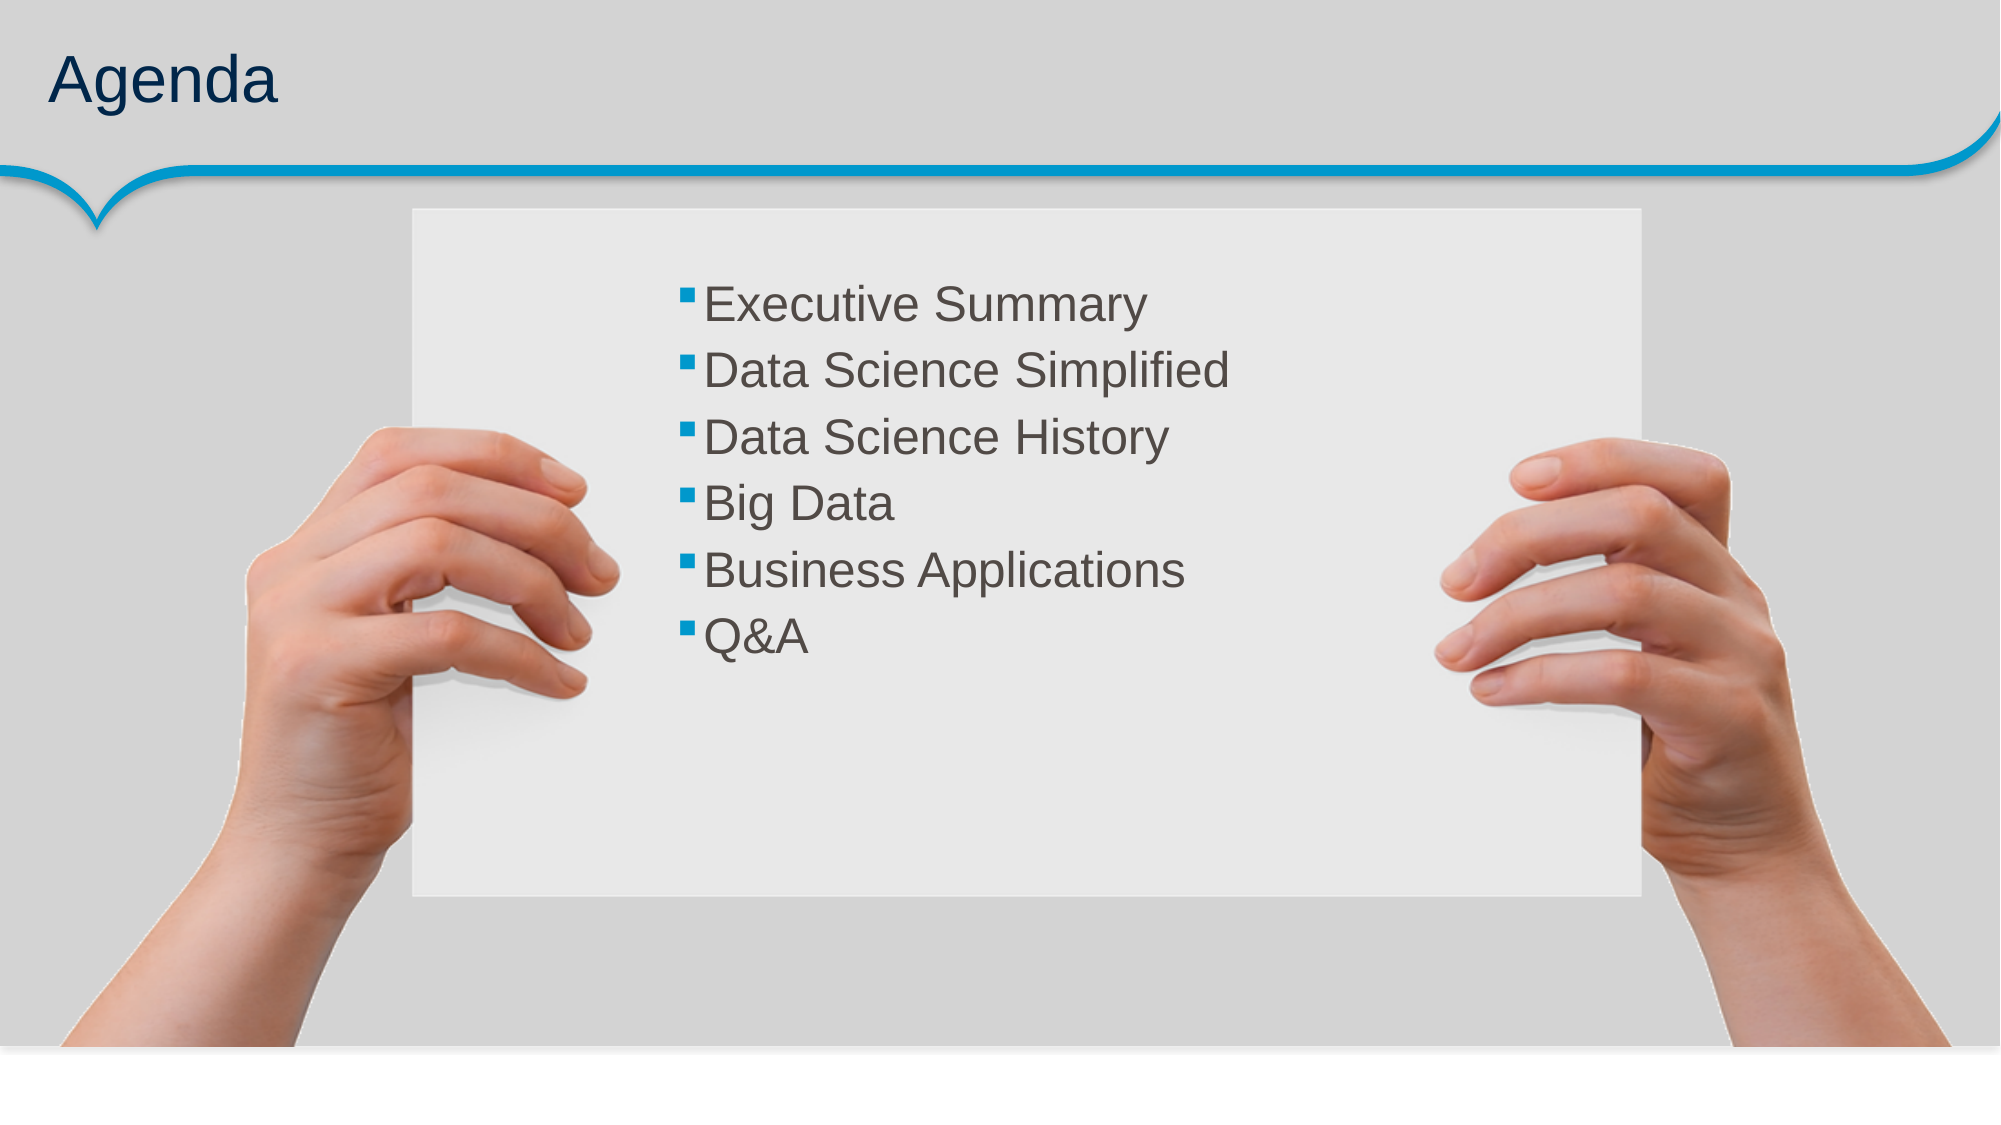

# Agenda
Executive Summary
Data Science Simplified
Data Science History
Big Data
Business Applications
Q&A